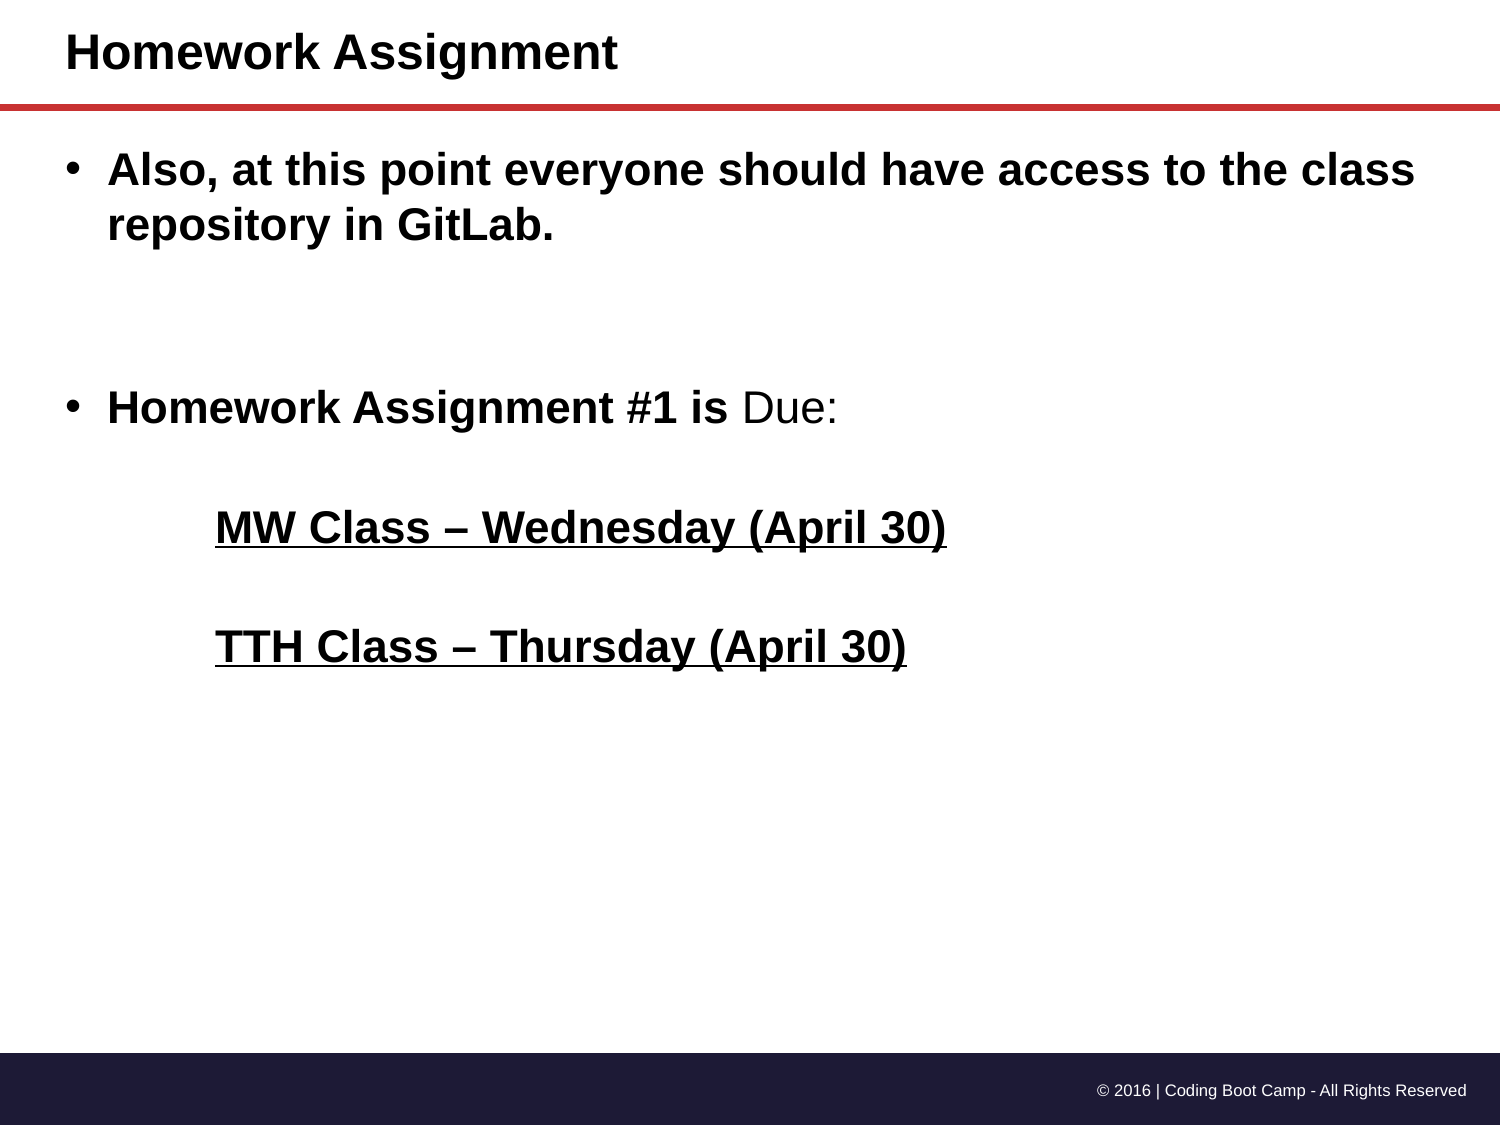

# Homework Assignment
Also, at this point everyone should have access to the class repository in GitLab.

Homework Assignment #1 is Due:
	MW Class – Wednesday (April 30)
	TTH Class – Thursday (April 30)